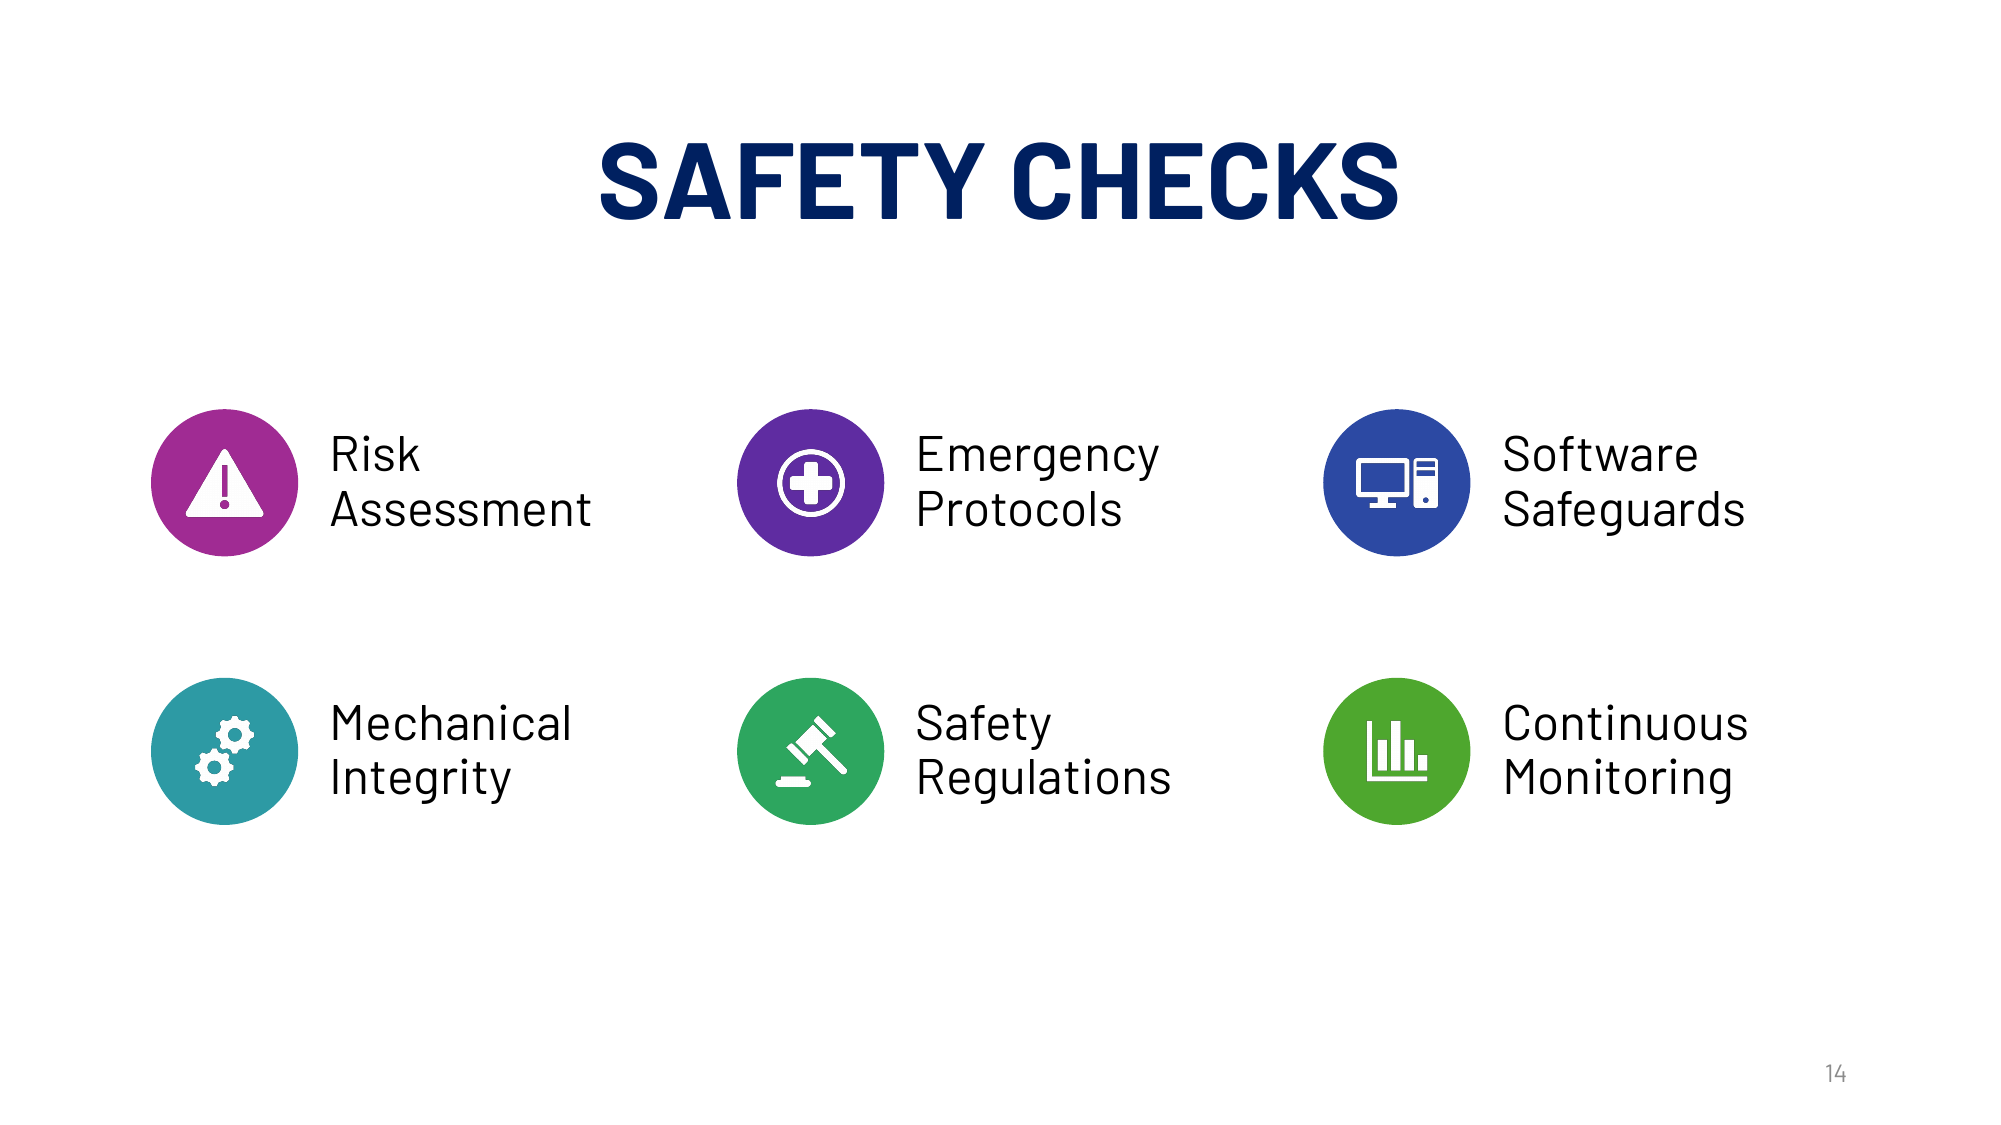

# Safety Checks
Risk Assessment
Emergency Protocols
Software Safeguards
Mechanical Integrity
Safety Regulations
Continuous Monitoring
14